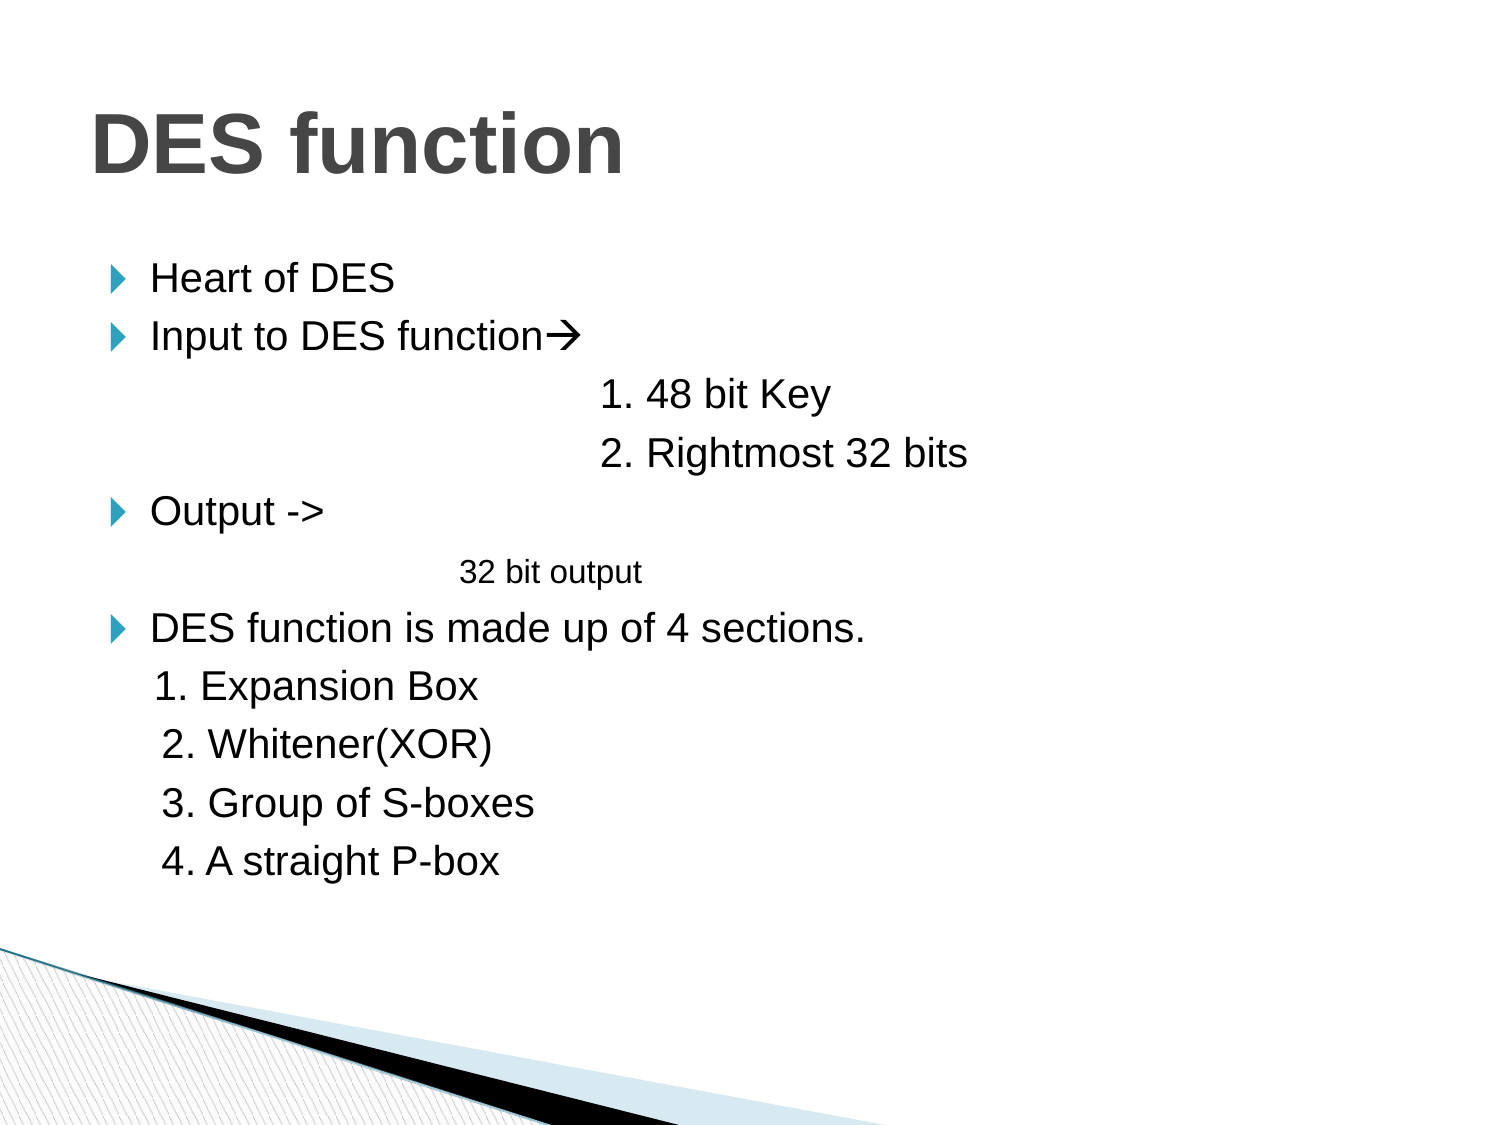

DES function
Heart of DES
Input to DES function🡪
				1. 48 bit Key
				2. Rightmost 32 bits
Output ->
			 32 bit output
DES function is made up of 4 sections.
    1. Expansion Box
	 2. Whitener(XOR)
	 3. Group of S-boxes
	 4. A straight P-box